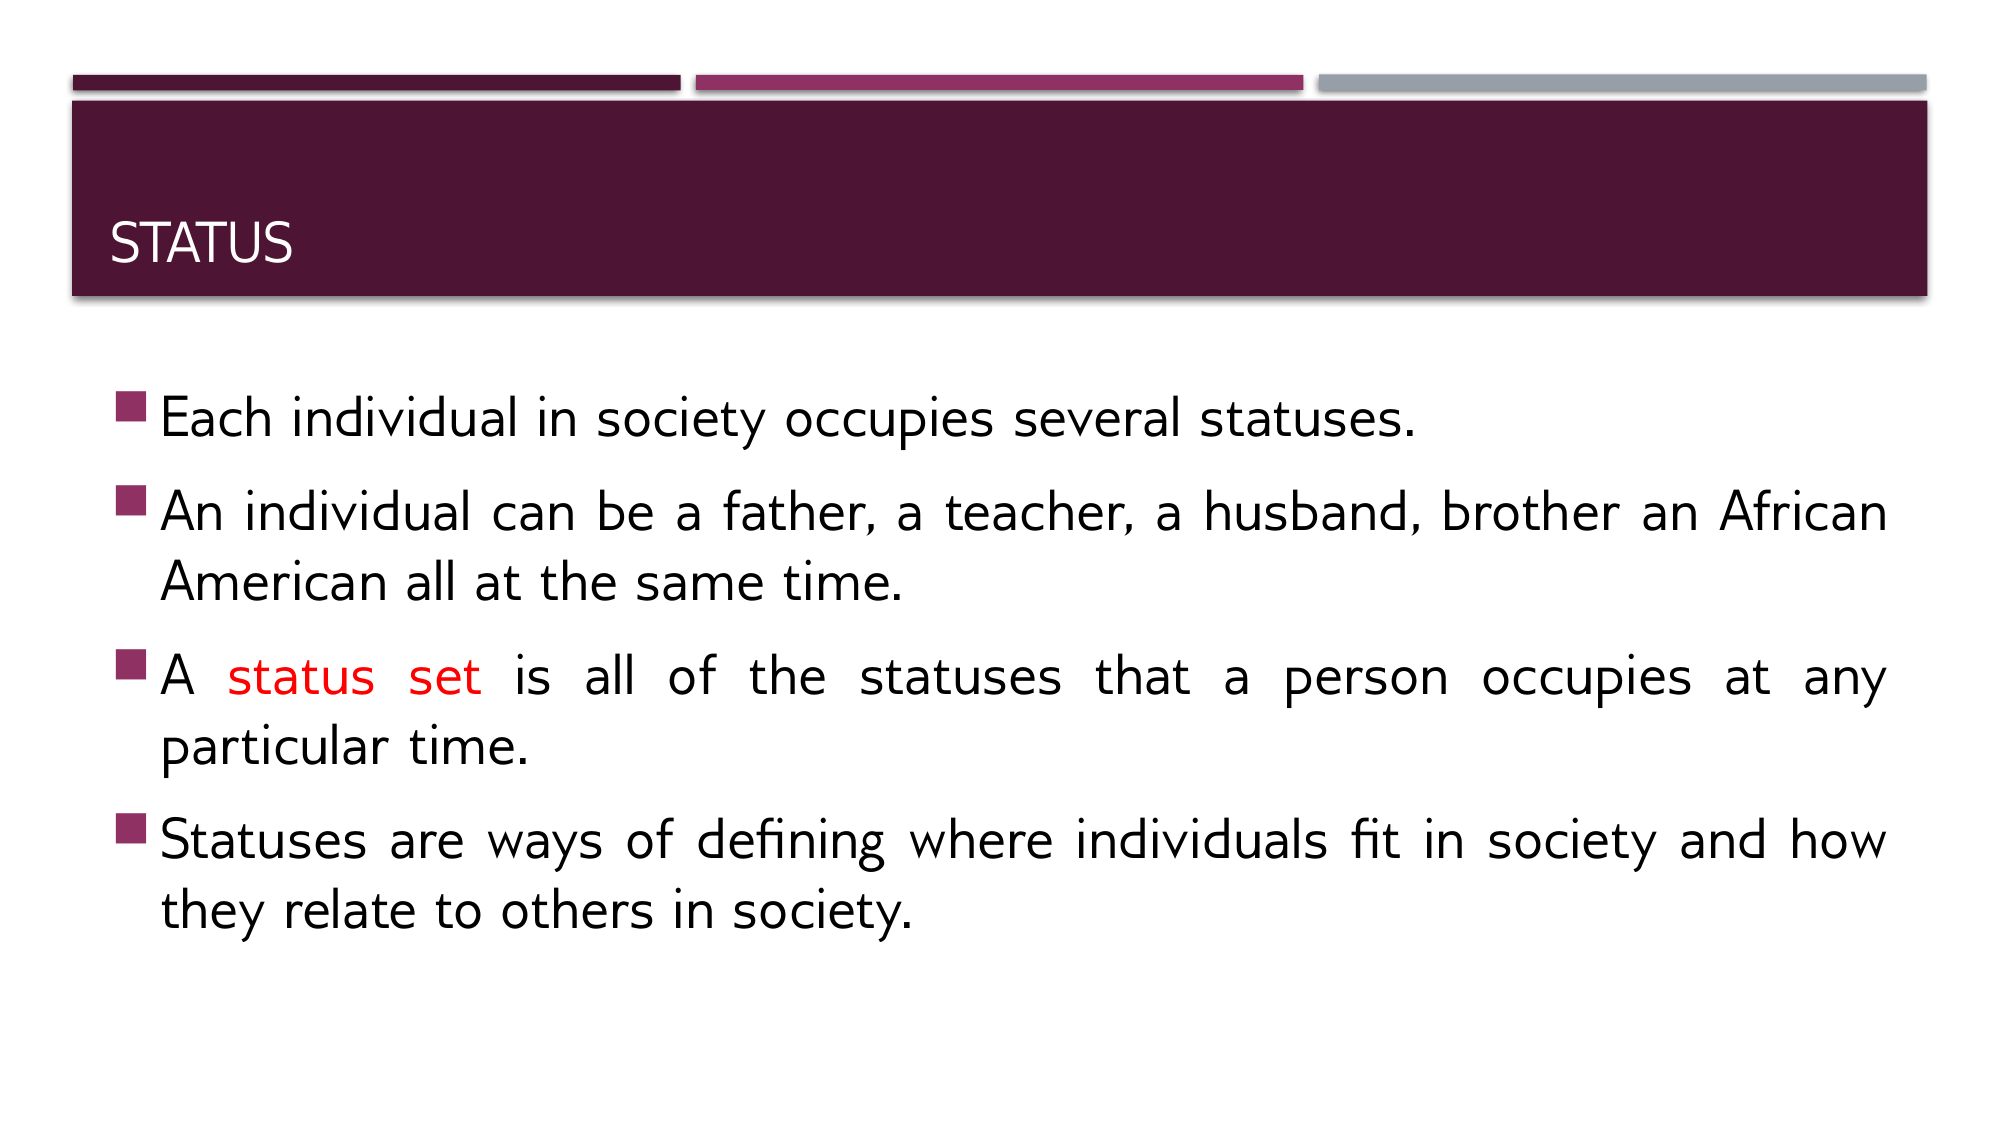

# STATUS
Each individual in society occupies several statuses.
An individual can be a father, a teacher, a husband, brother an African American all at the same time.
A status set is all of the statuses that a person occupies at any particular time.
Statuses are ways of defining where individuals fit in society and how they relate to others in society.